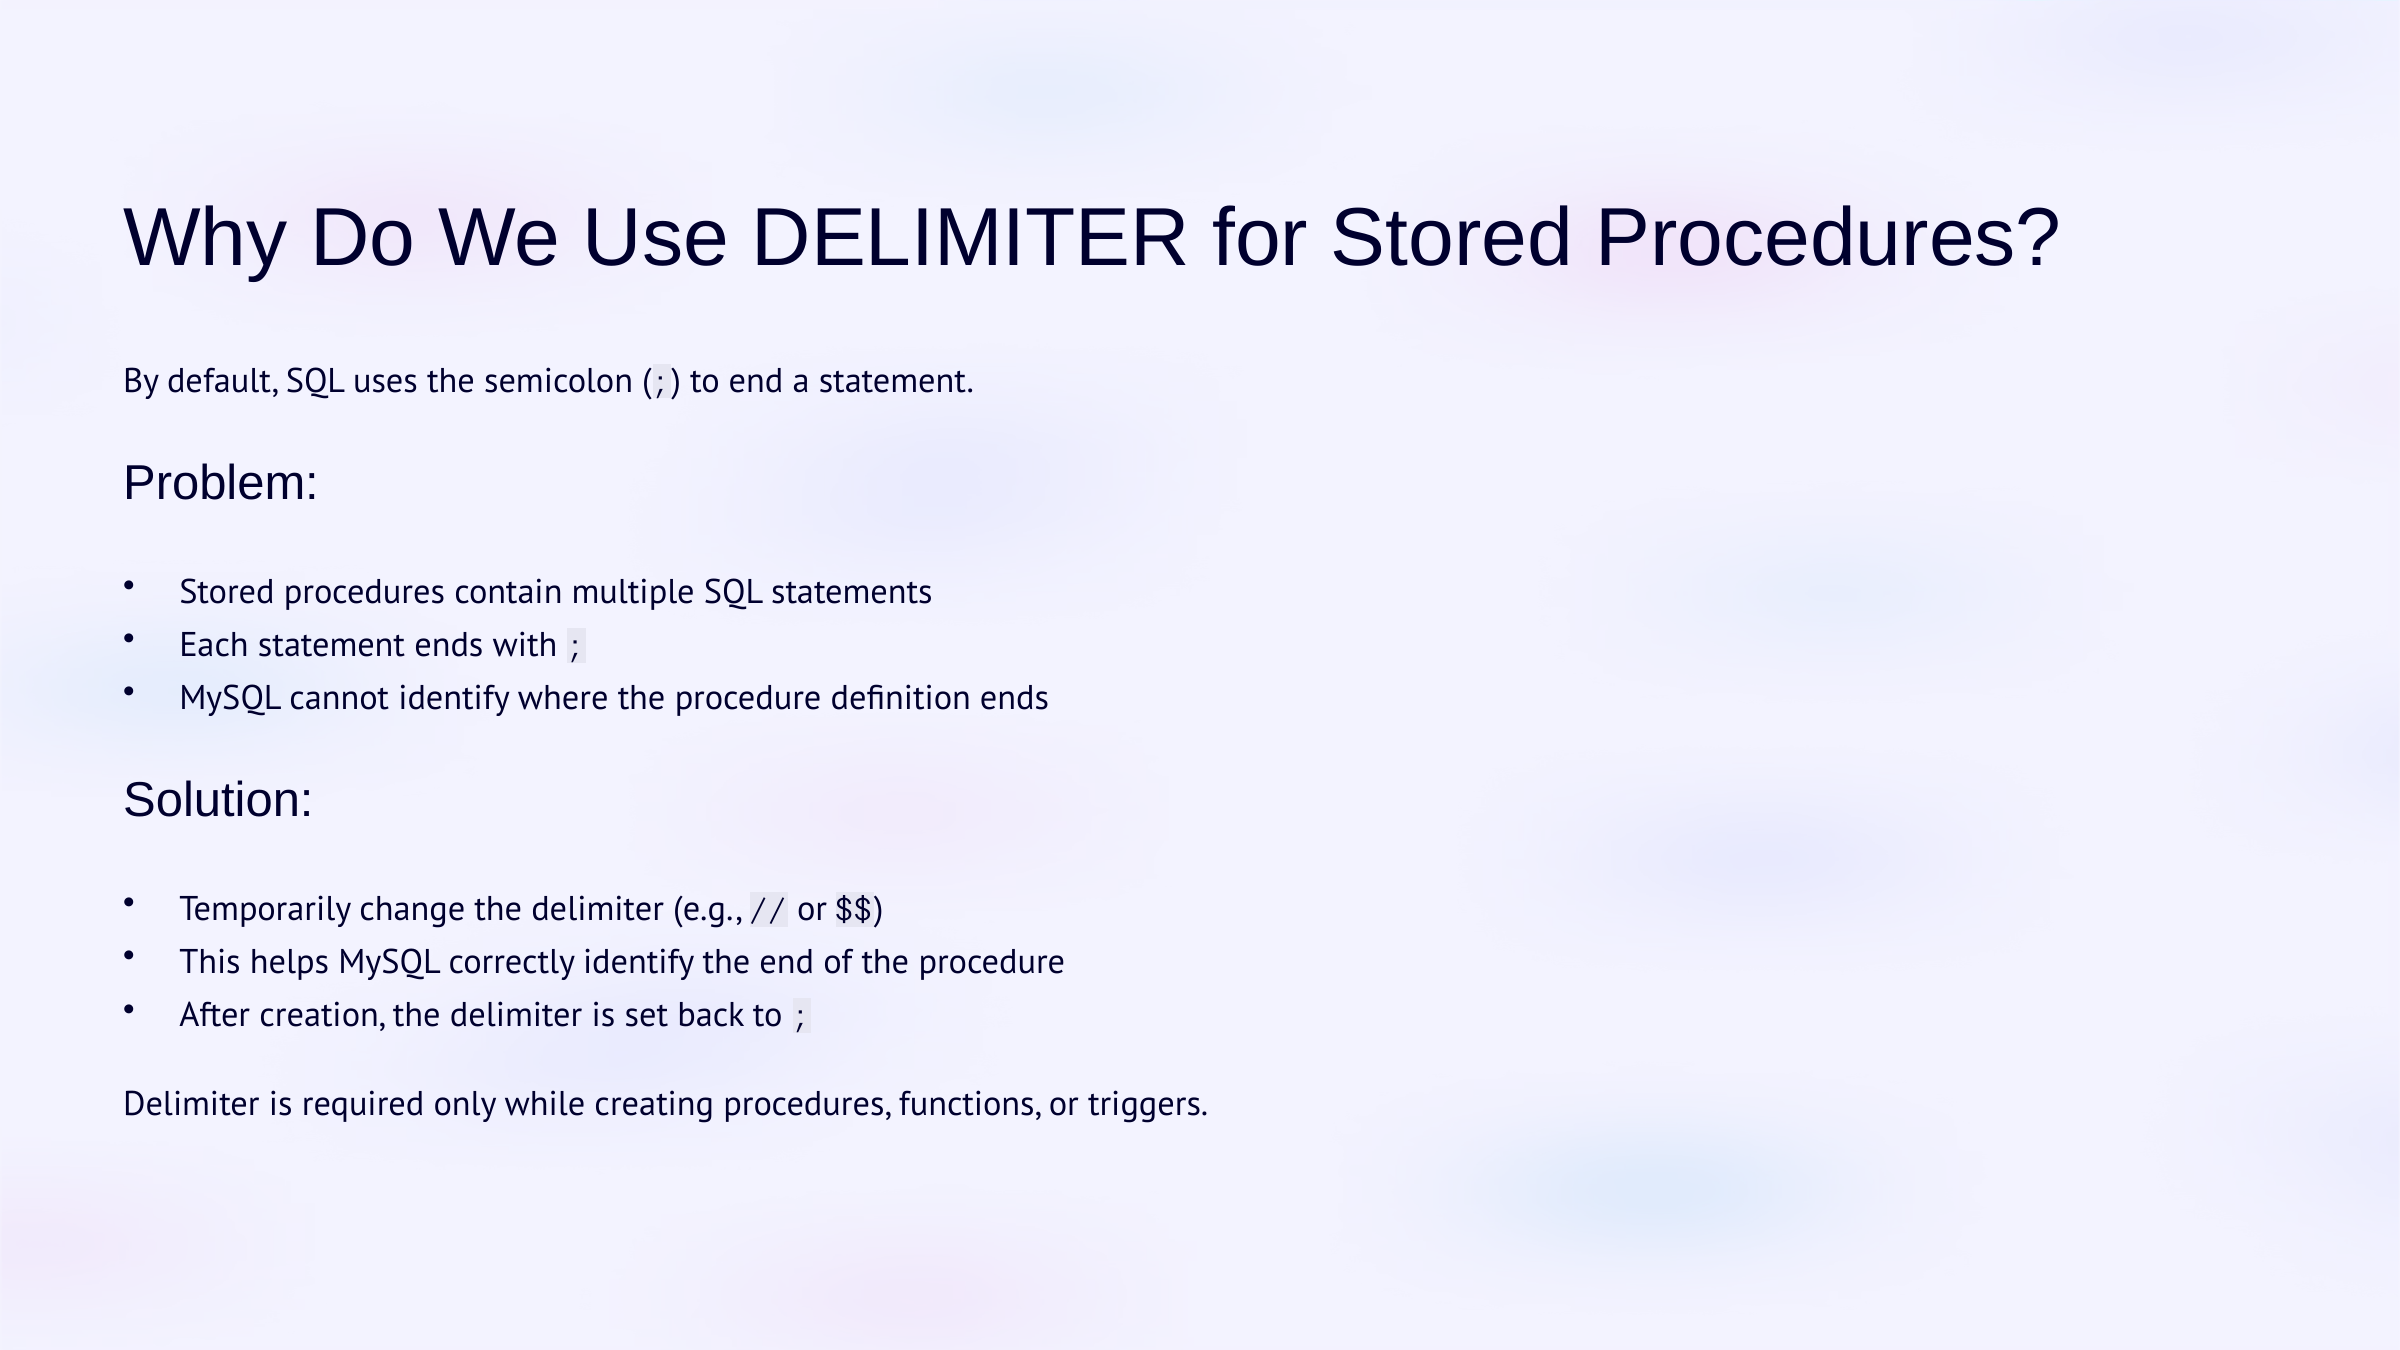

Why Do We Use DELIMITER for Stored Procedures?
By default, SQL uses the semicolon (;) to end a statement.
Problem:
Stored procedures contain multiple SQL statements
Each statement ends with ;
MySQL cannot identify where the procedure definition ends
Solution:
Temporarily change the delimiter (e.g., // or $$)
This helps MySQL correctly identify the end of the procedure
After creation, the delimiter is set back to ;
Delimiter is required only while creating procedures, functions, or triggers.